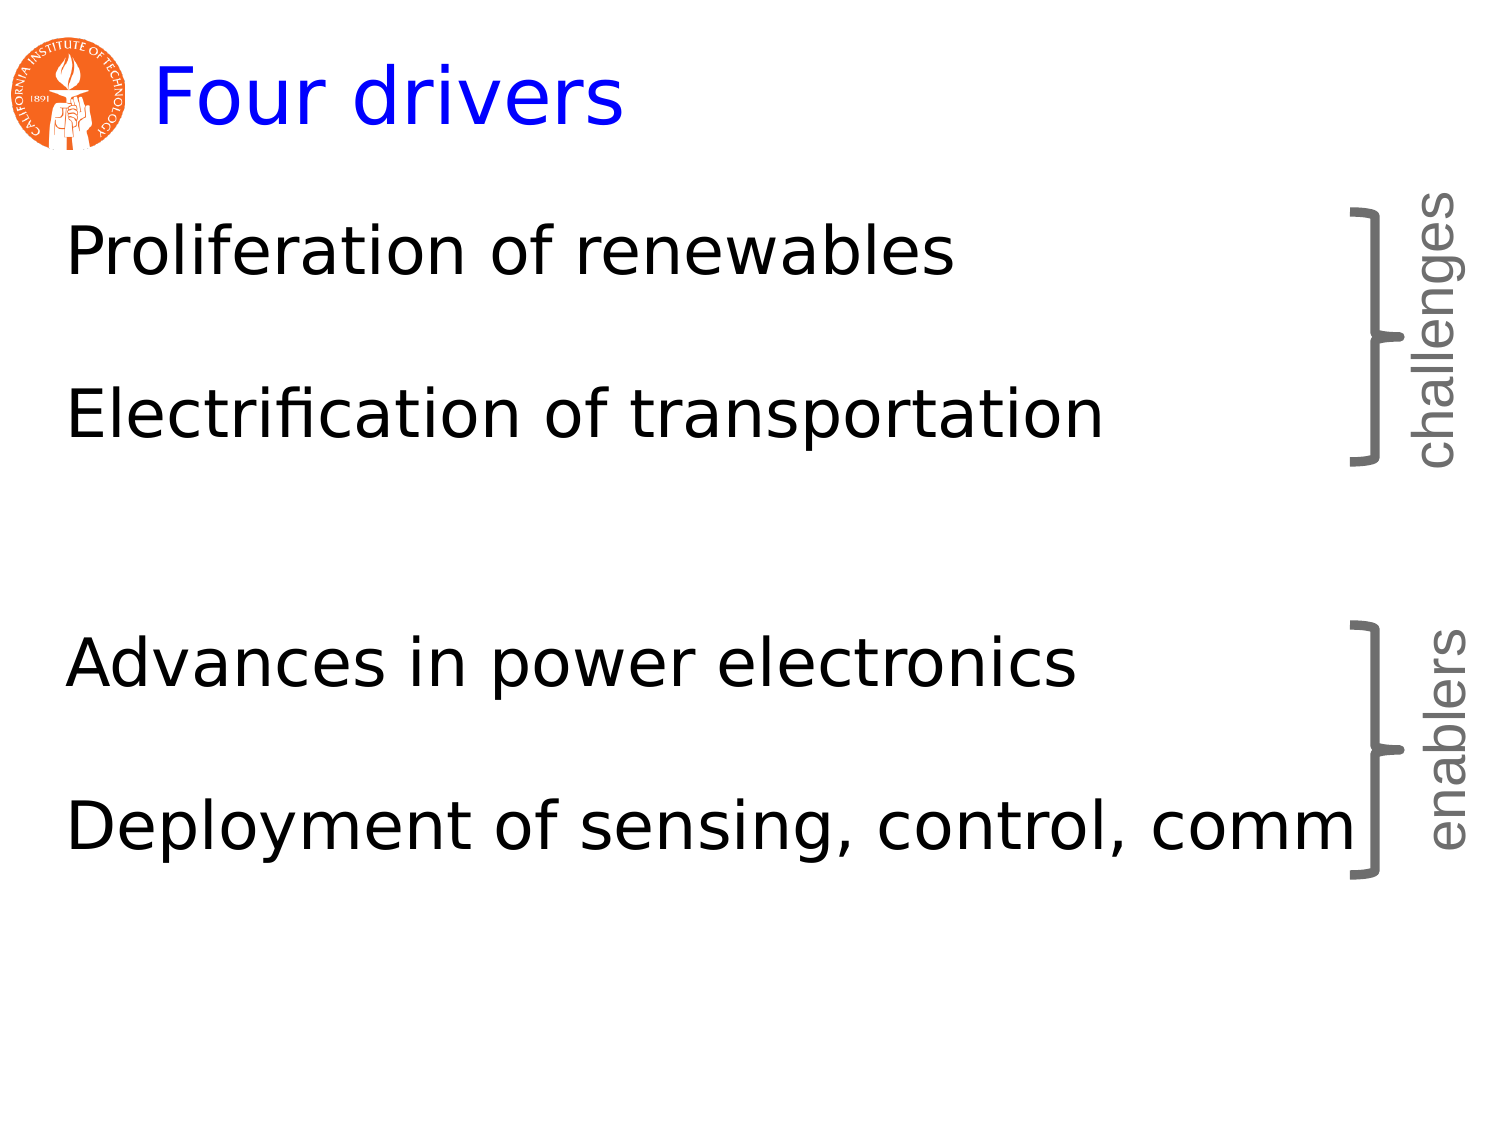

# Four drivers
Proliferation of renewables

Electrification of transportation

challenges
Advances in power electronics

Deployment of sensing, control, comm

enablers